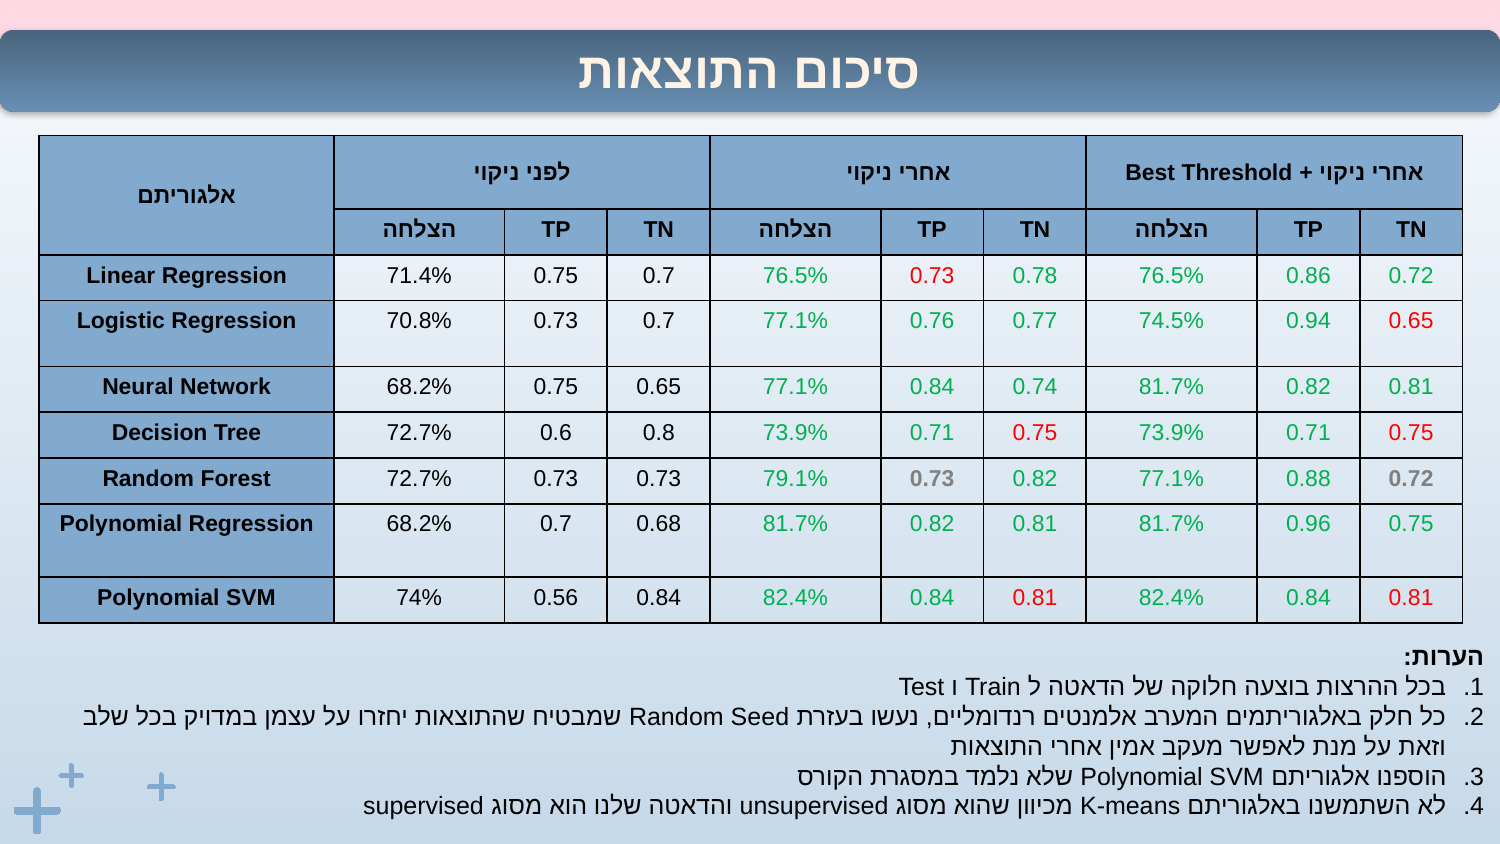

סיכום התוצאות

| אלגוריתם | לפני ניקוי |  |  | אחרי ניקוי |  |  | אחרי ניקוי + Best Threshold |  |  |
| --- | --- | --- | --- | --- | --- | --- | --- | --- | --- |
|  | הצלחה | TP | TN | הצלחה | TP | TN | הצלחה | TP | TN |
| Linear Regression | 71.4% | 0.75 | 0.7 | 76.5% | 0.73 | 0.78 | 76.5% | 0.86 | 0.72 |
| Logistic Regression | 70.8% | 0.73 | 0.7 | 77.1% | 0.76 | 0.77 | 74.5% | 0.94 | 0.65 |
| Neural Network | 68.2% | 0.75 | 0.65 | 77.1% | 0.84 | 0.74 | 81.7% | 0.82 | 0.81 |
| Decision Tree | 72.7% | 0.6 | 0.8 | 73.9% | 0.71 | 0.75 | 73.9% | 0.71 | 0.75 |
| Random Forest | 72.7% | 0.73 | 0.73 | 79.1% | 0.73 | 0.82 | 77.1% | 0.88 | 0.72 |
| Polynomial Regression | 68.2% | 0.7 | 0.68 | 81.7% | 0.82 | 0.81 | 81.7% | 0.96 | 0.75 |
| Polynomial SVM | 74% | 0.56 | 0.84 | 82.4% | 0.84 | 0.81 | 82.4% | 0.84 | 0.81 |
הערות:
בכל ההרצות בוצעה חלוקה של הדאטה ל Train ו Test
כל חלק באלגוריתמים המערב אלמנטים רנדומליים, נעשו בעזרת Random Seed שמבטיח שהתוצאות יחזרו על עצמן במדויק בכל שלב וזאת על מנת לאפשר מעקב אמין אחרי התוצאות
הוספנו אלגוריתם Polynomial SVM שלא נלמד במסגרת הקורס
לא השתמשנו באלגוריתם K-means מכיוון שהוא מסוג unsupervised והדאטה שלנו הוא מסוג supervised